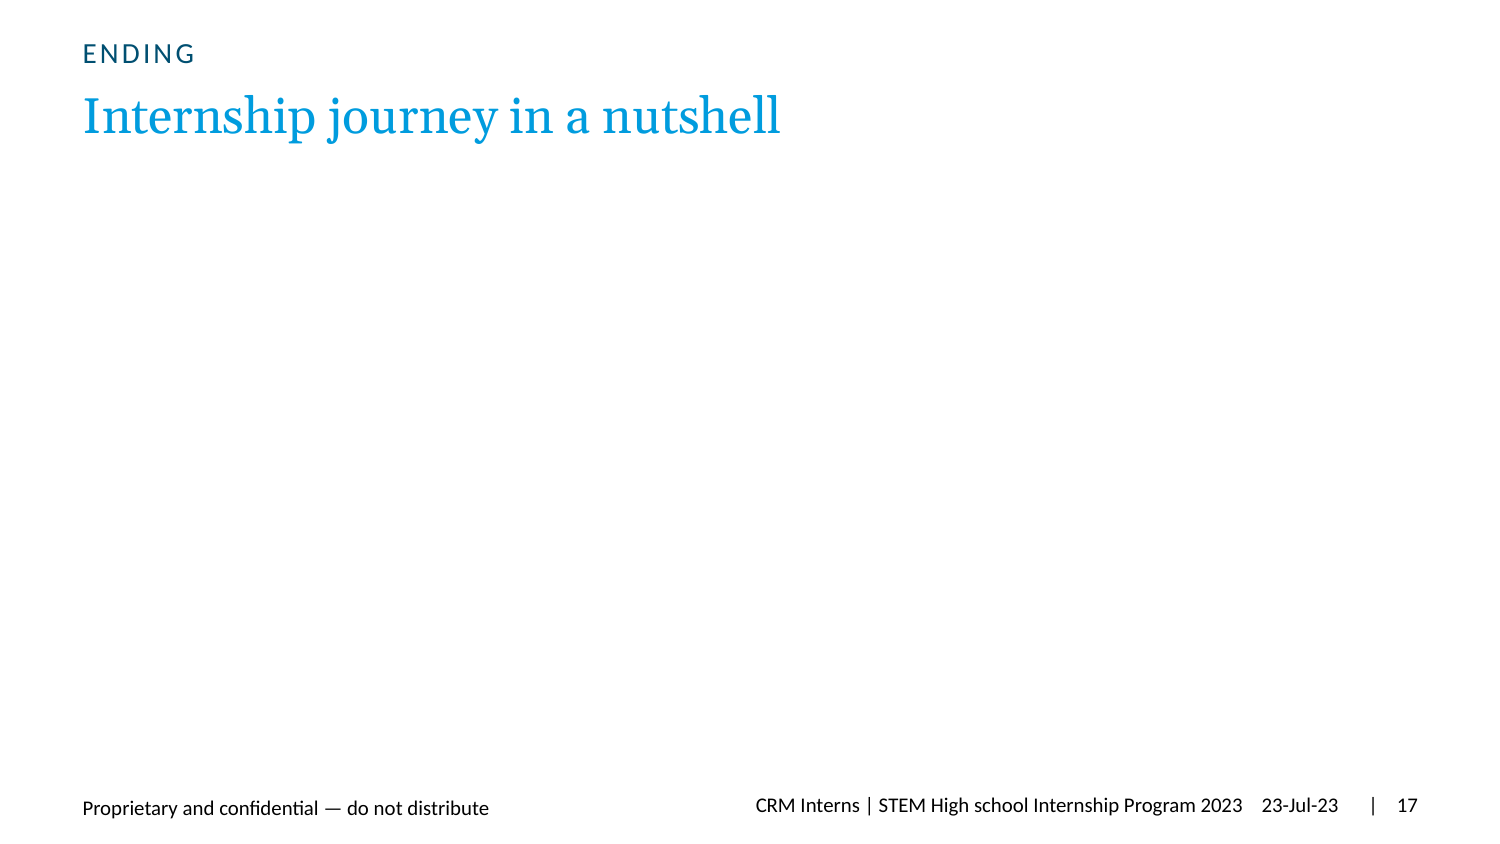

Ending
Internship journey in a nutshell
CRM Interns | STEM High school Internship Program 2023
23-Jul-23
|    17